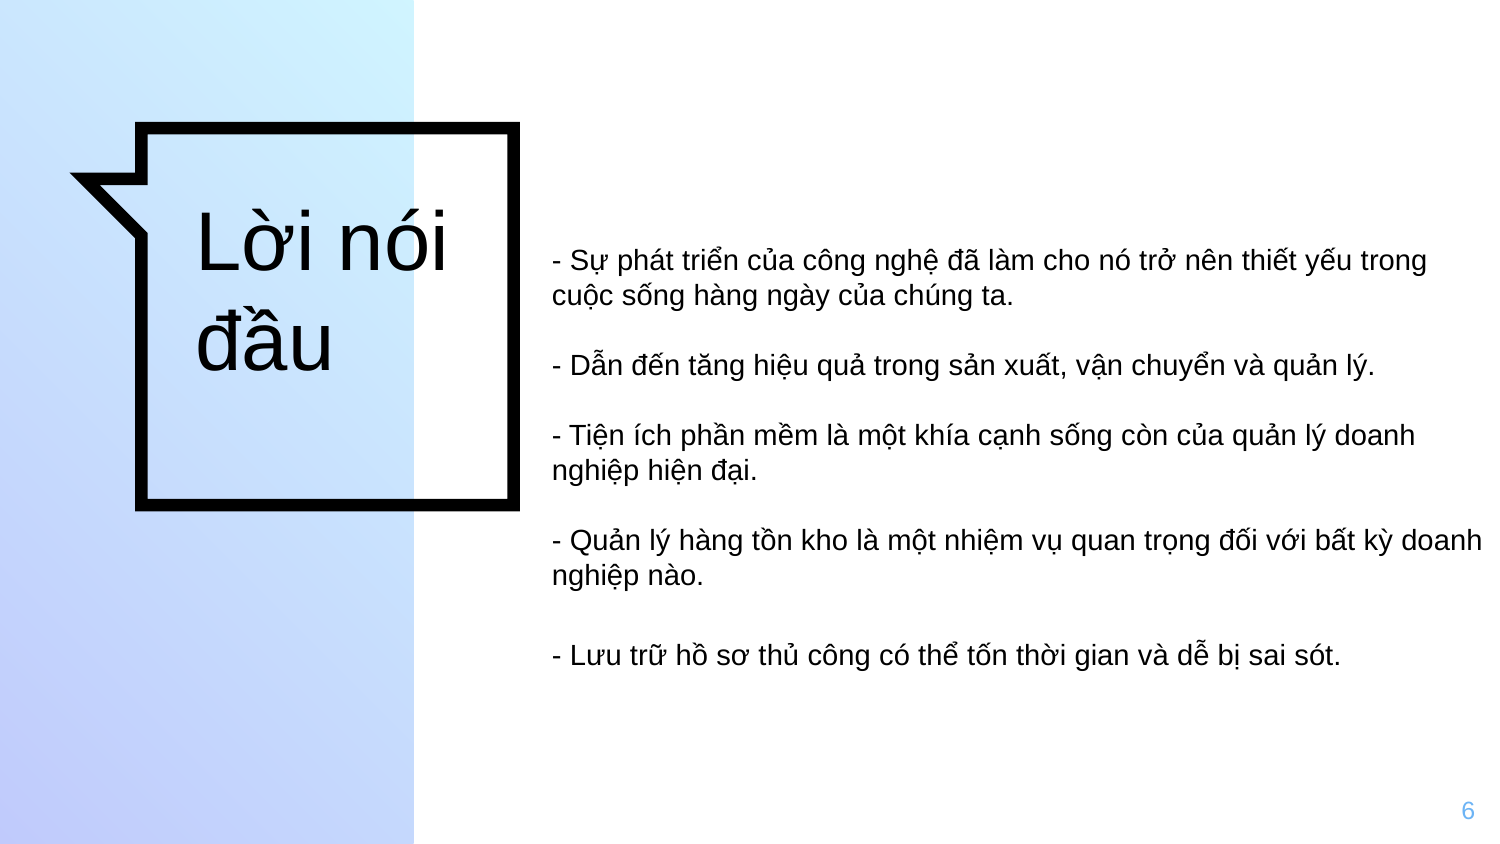

# Lời nói đầu
- Sự phát triển của công nghệ đã làm cho nó trở nên thiết yếu trong cuộc sống hàng ngày của chúng ta.

- Dẫn đến tăng hiệu quả trong sản xuất, vận chuyển và quản lý.

- Tiện ích phần mềm là một khía cạnh sống còn của quản lý doanh nghiệp hiện đại.

- Quản lý hàng tồn kho là một nhiệm vụ quan trọng đối với bất kỳ doanh nghiệp nào.

- Lưu trữ hồ sơ thủ công có thể tốn thời gian và dễ bị sai sót.

6